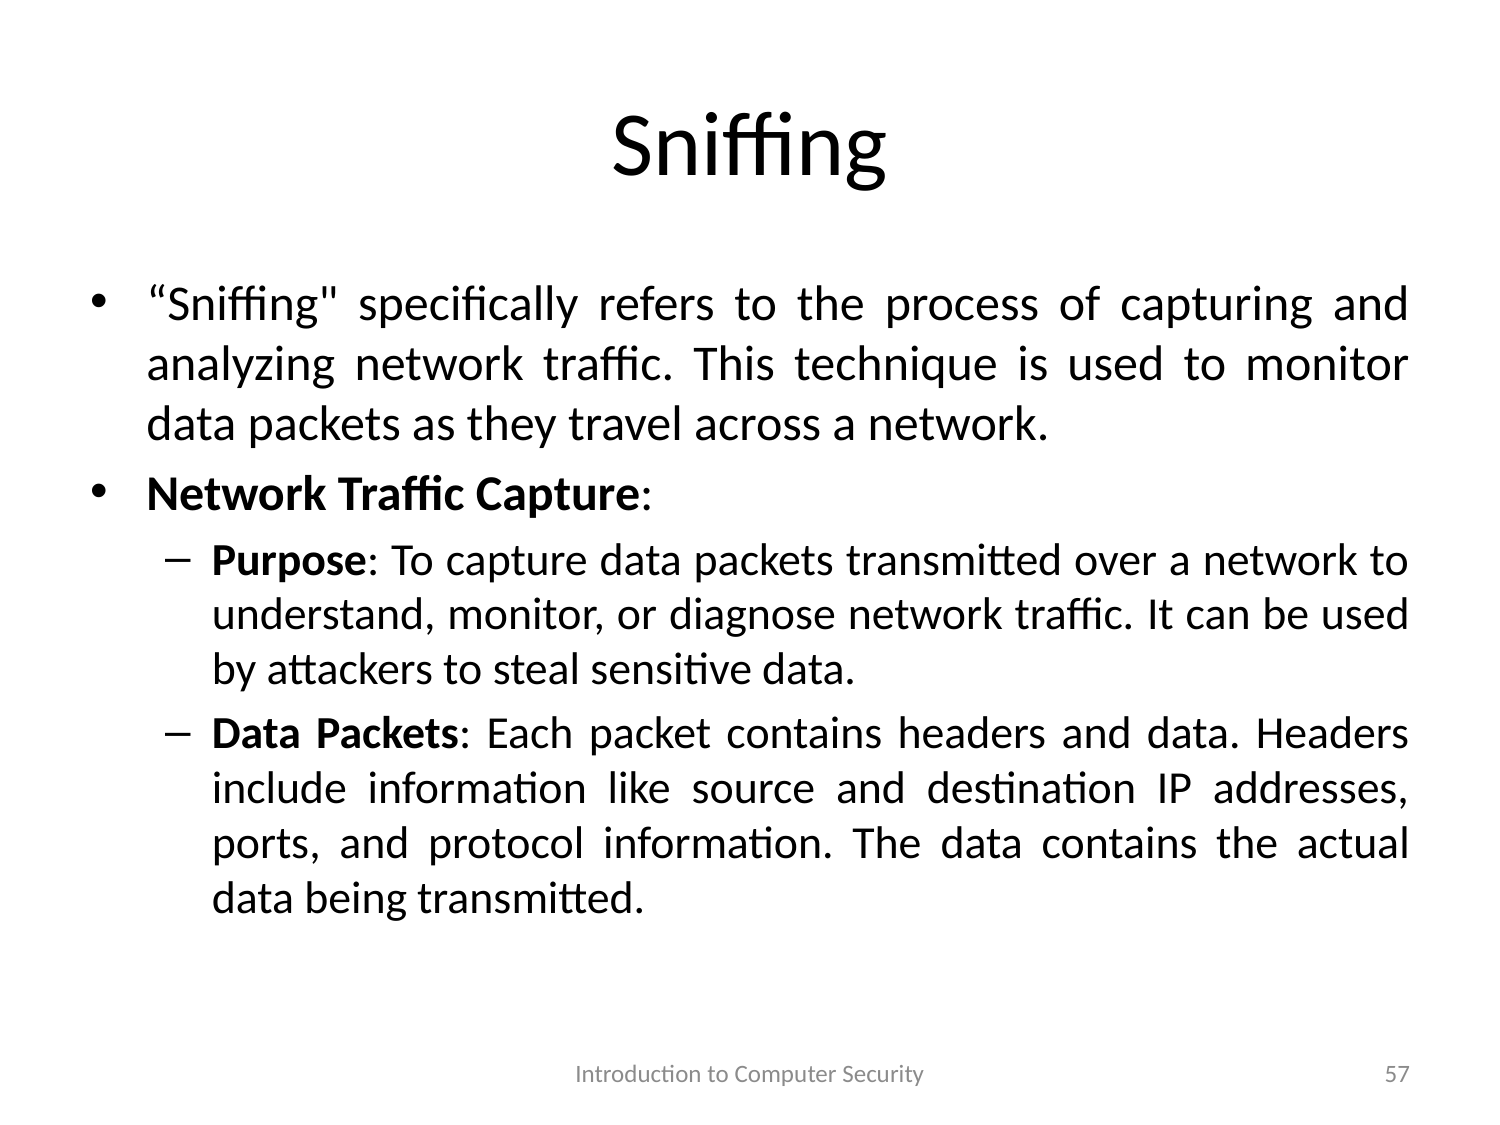

# Sniffing
“Sniffing" specifically refers to the process of capturing and analyzing network traffic. This technique is used to monitor data packets as they travel across a network.
Network Traffic Capture:
Purpose: To capture data packets transmitted over a network to understand, monitor, or diagnose network traffic. It can be used by attackers to steal sensitive data.
Data Packets: Each packet contains headers and data. Headers include information like source and destination IP addresses, ports, and protocol information. The data contains the actual data being transmitted.
Introduction to Computer Security
57